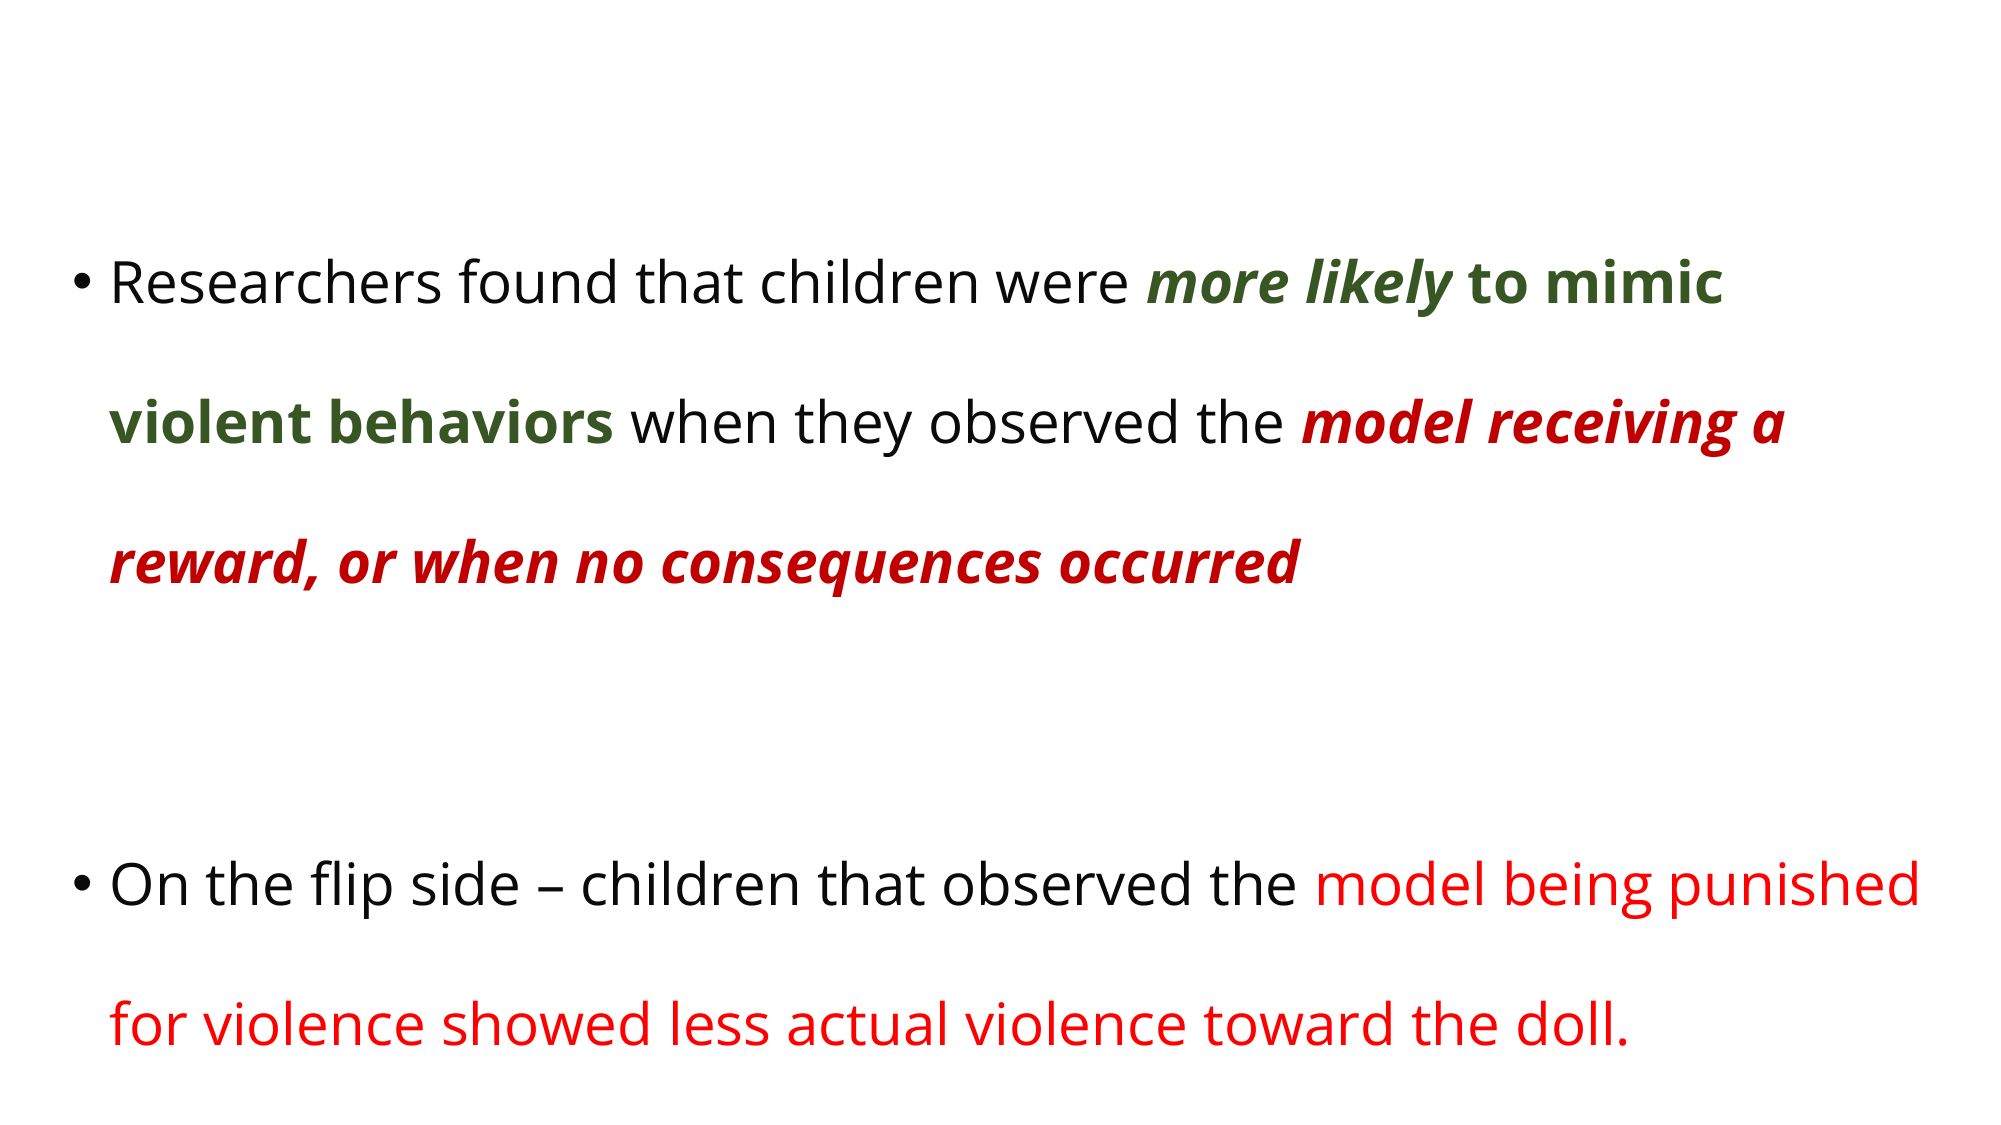

#
Researchers found that children were more likely to mimic violent behaviors when they observed the model receiving a reward, or when no consequences occurred

On the flip side – children that observed the model being punished for violence showed less actual violence toward the doll.